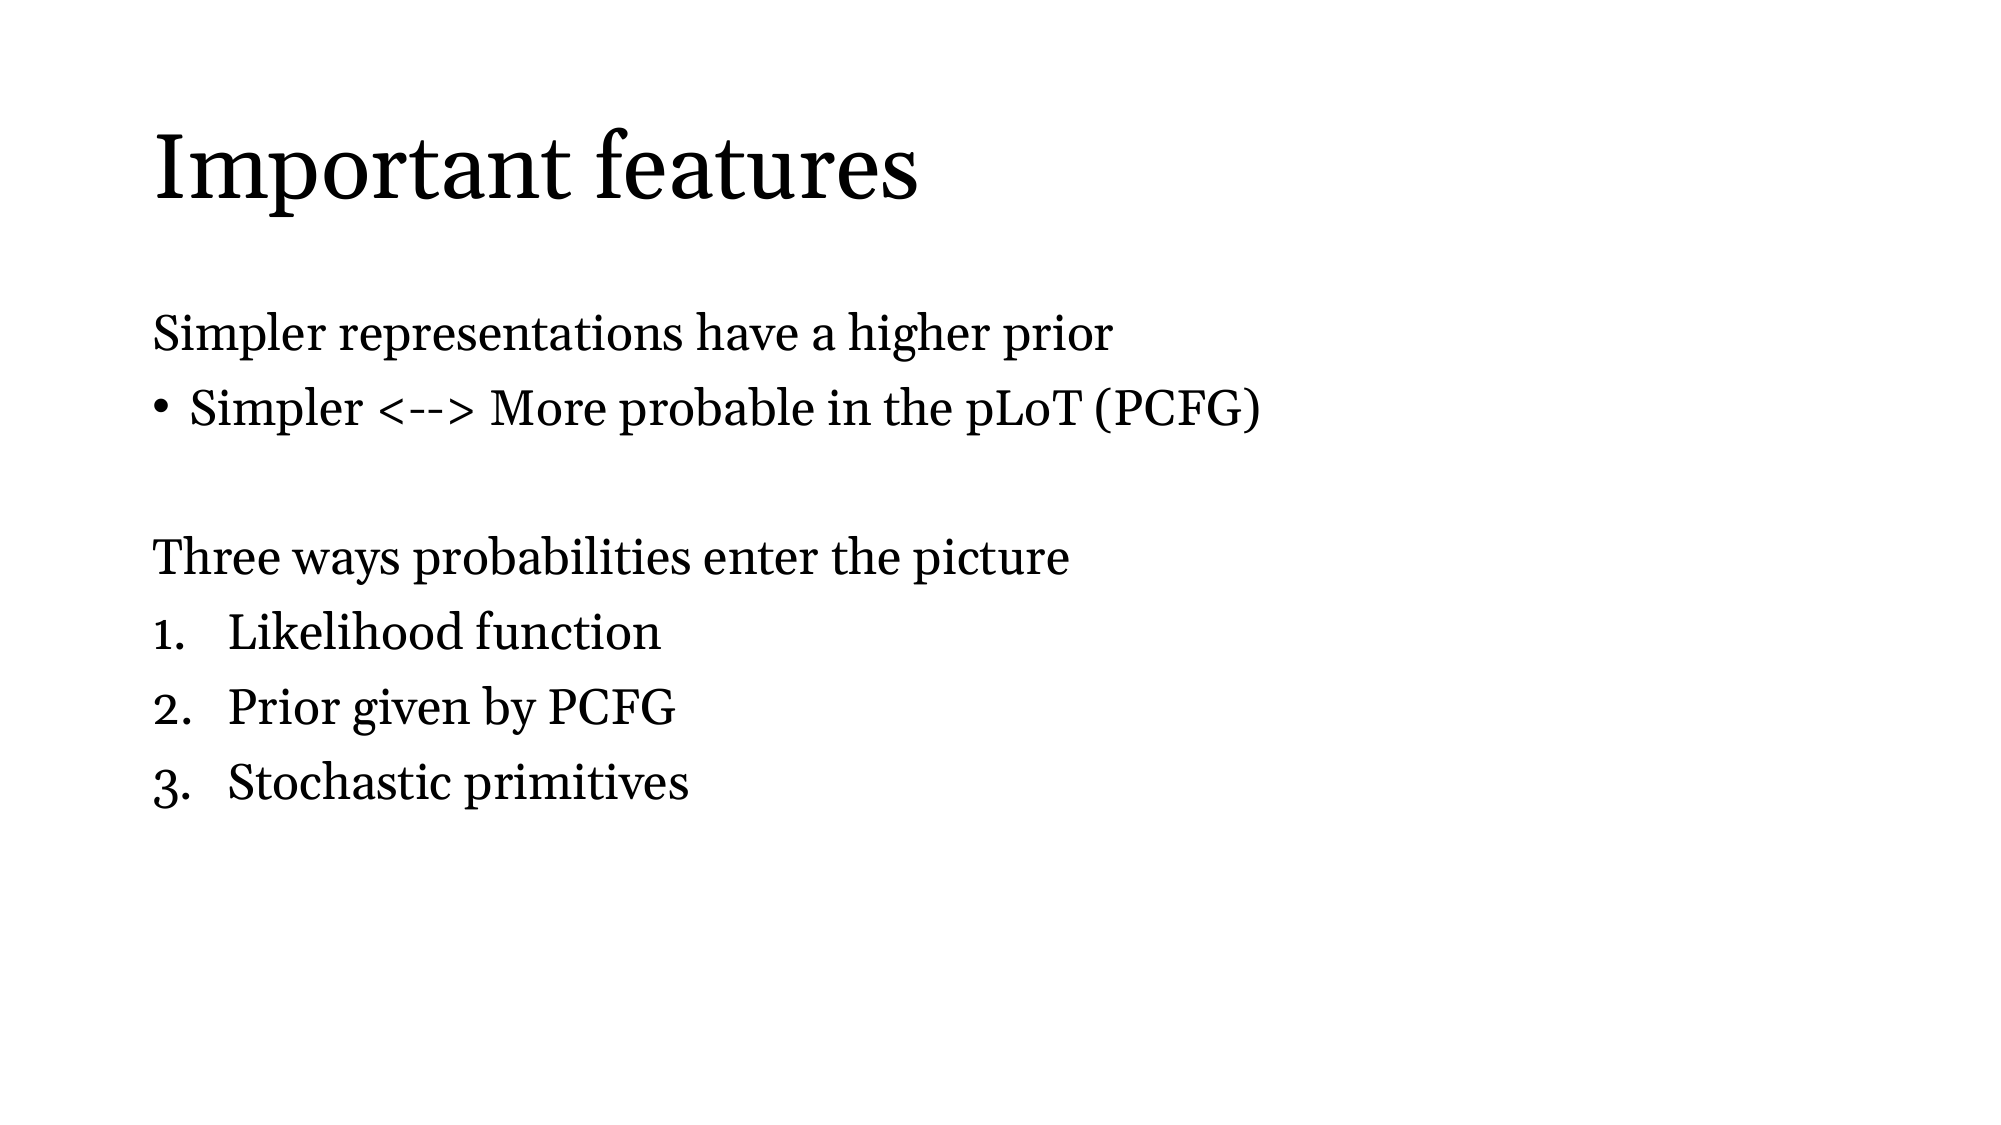

# Important features
Simpler representations have a higher prior
Simpler <--> More probable in the pLoT (PCFG)

Three ways probabilities enter the picture
Likelihood function
Prior given by PCFG
Stochastic primitives